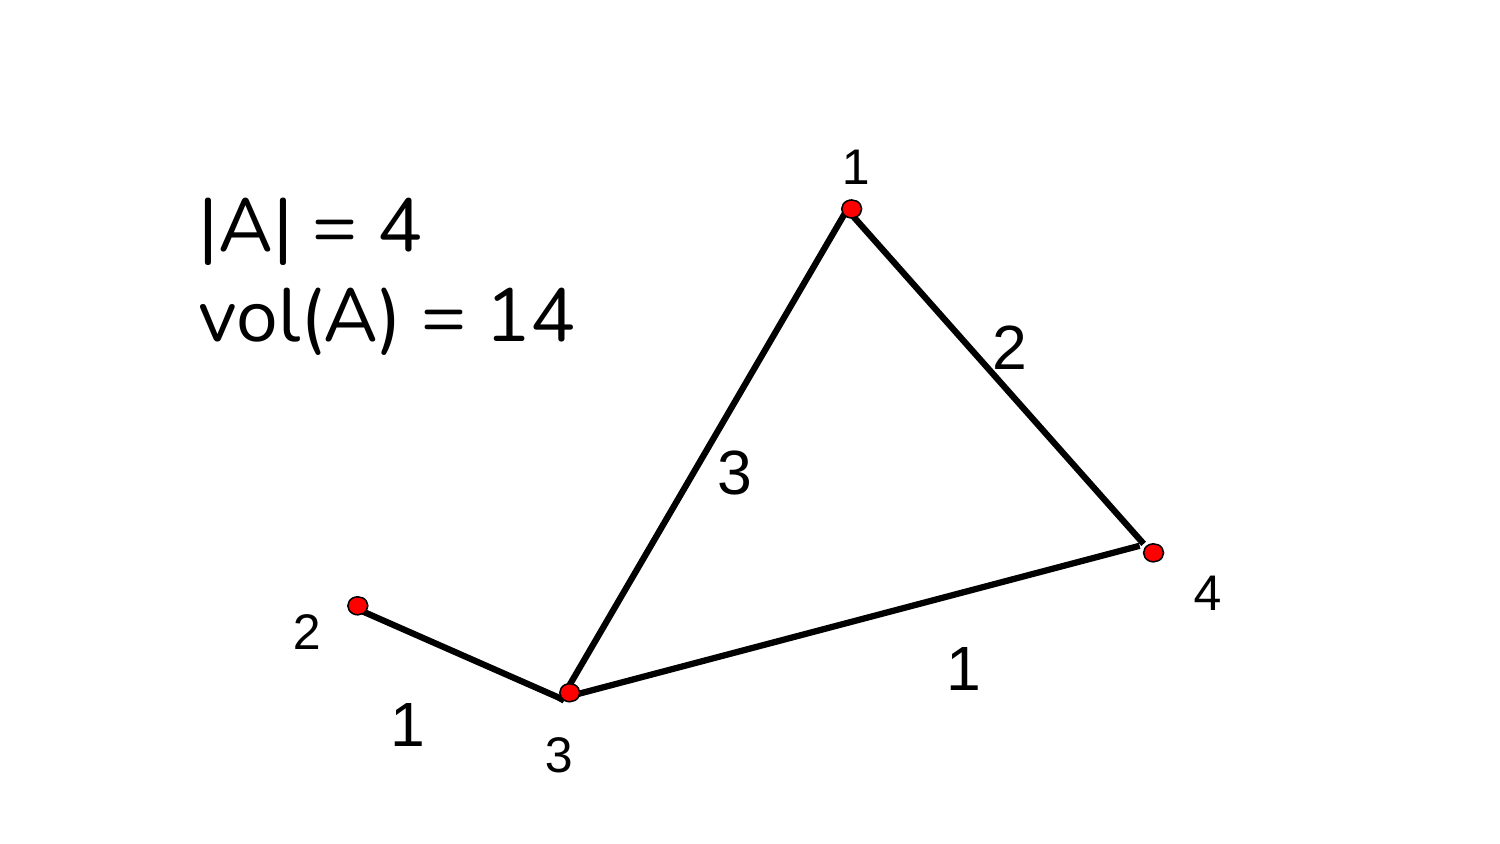

#
1
|A| = 4
vol(A) = 14

2

3

4
2

1
1

3